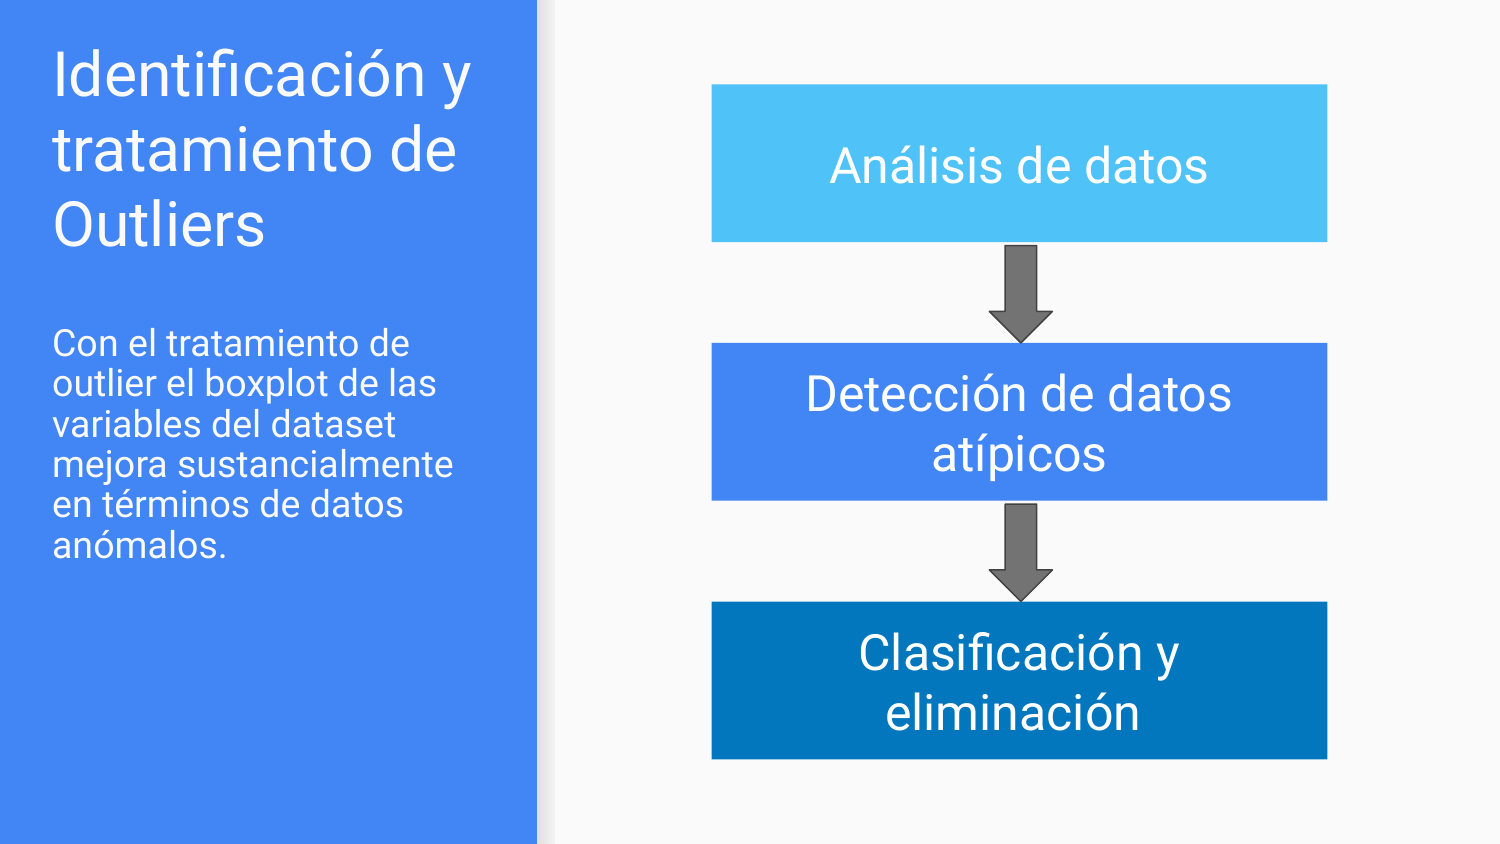

# Identificación y tratamiento de Outliers
Análisis de datos

Con el tratamiento de outlier el boxplot de las variables del dataset mejora sustancialmente en términos de datos anómalos.

Detección de datos atípicos

Clasificación y eliminación